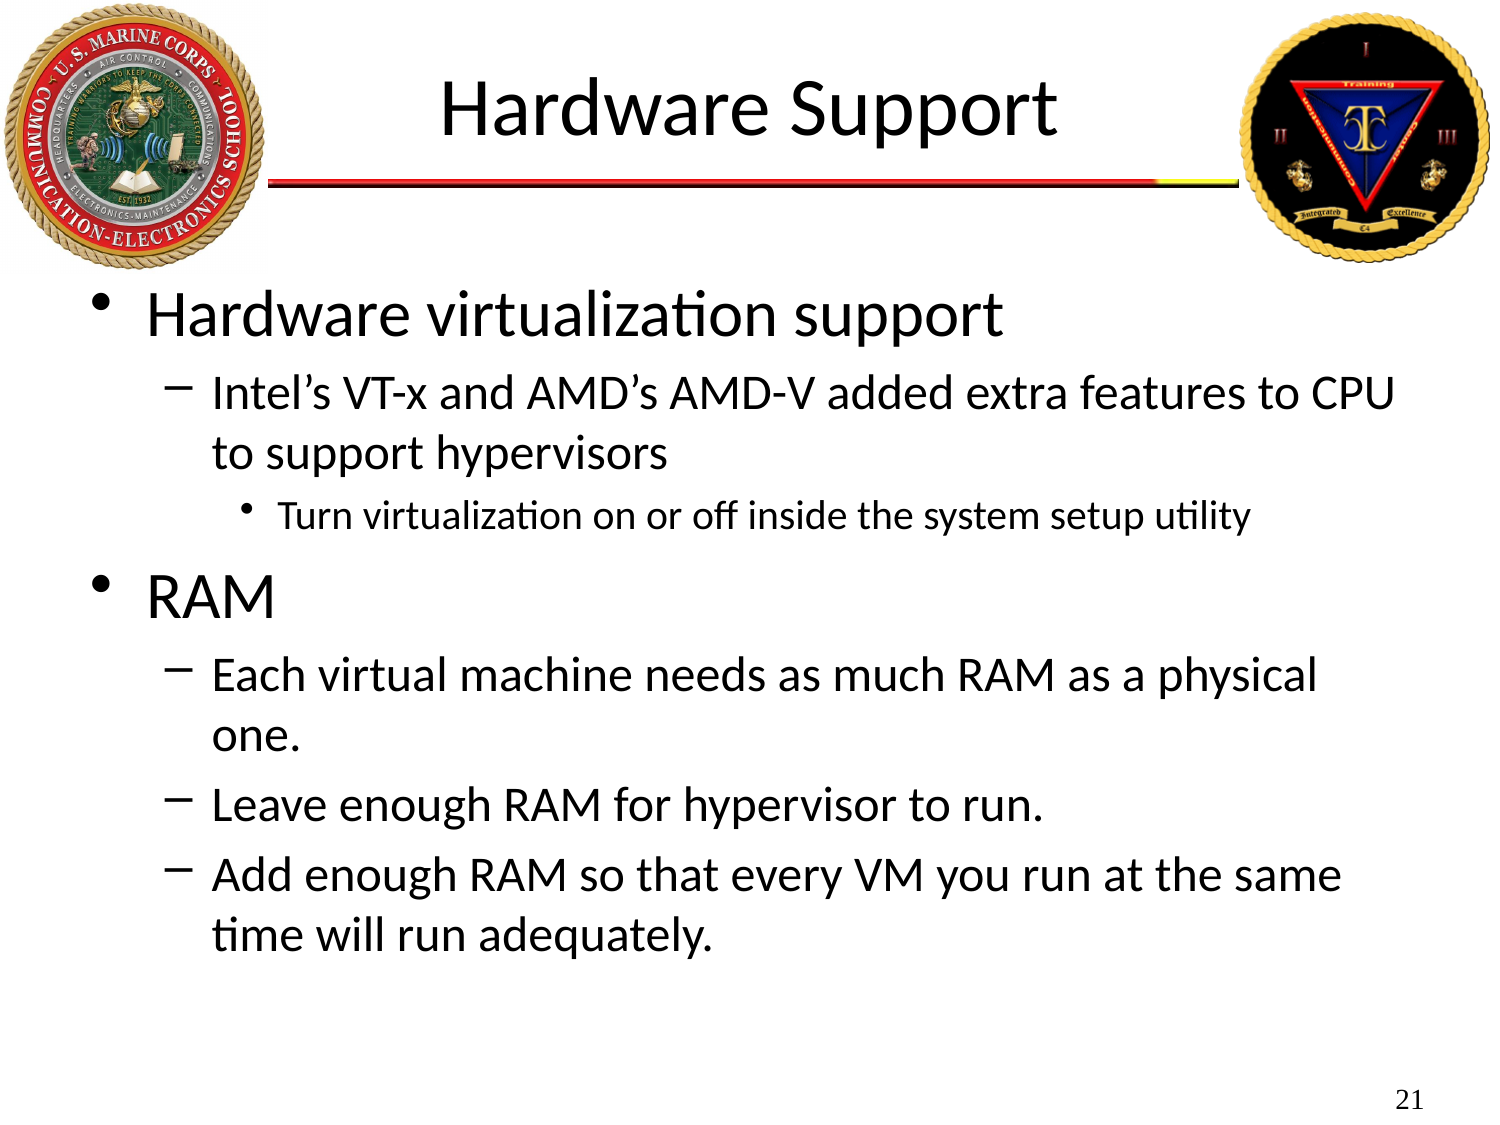

# Hardware Support
Hardware virtualization support
Intel’s VT-x and AMD’s AMD-V added extra features to CPU to support hypervisors
Turn virtualization on or off inside the system setup utility
RAM
Each virtual machine needs as much RAM as a physical one.
Leave enough RAM for hypervisor to run.
Add enough RAM so that every VM you run at the same time will run adequately.